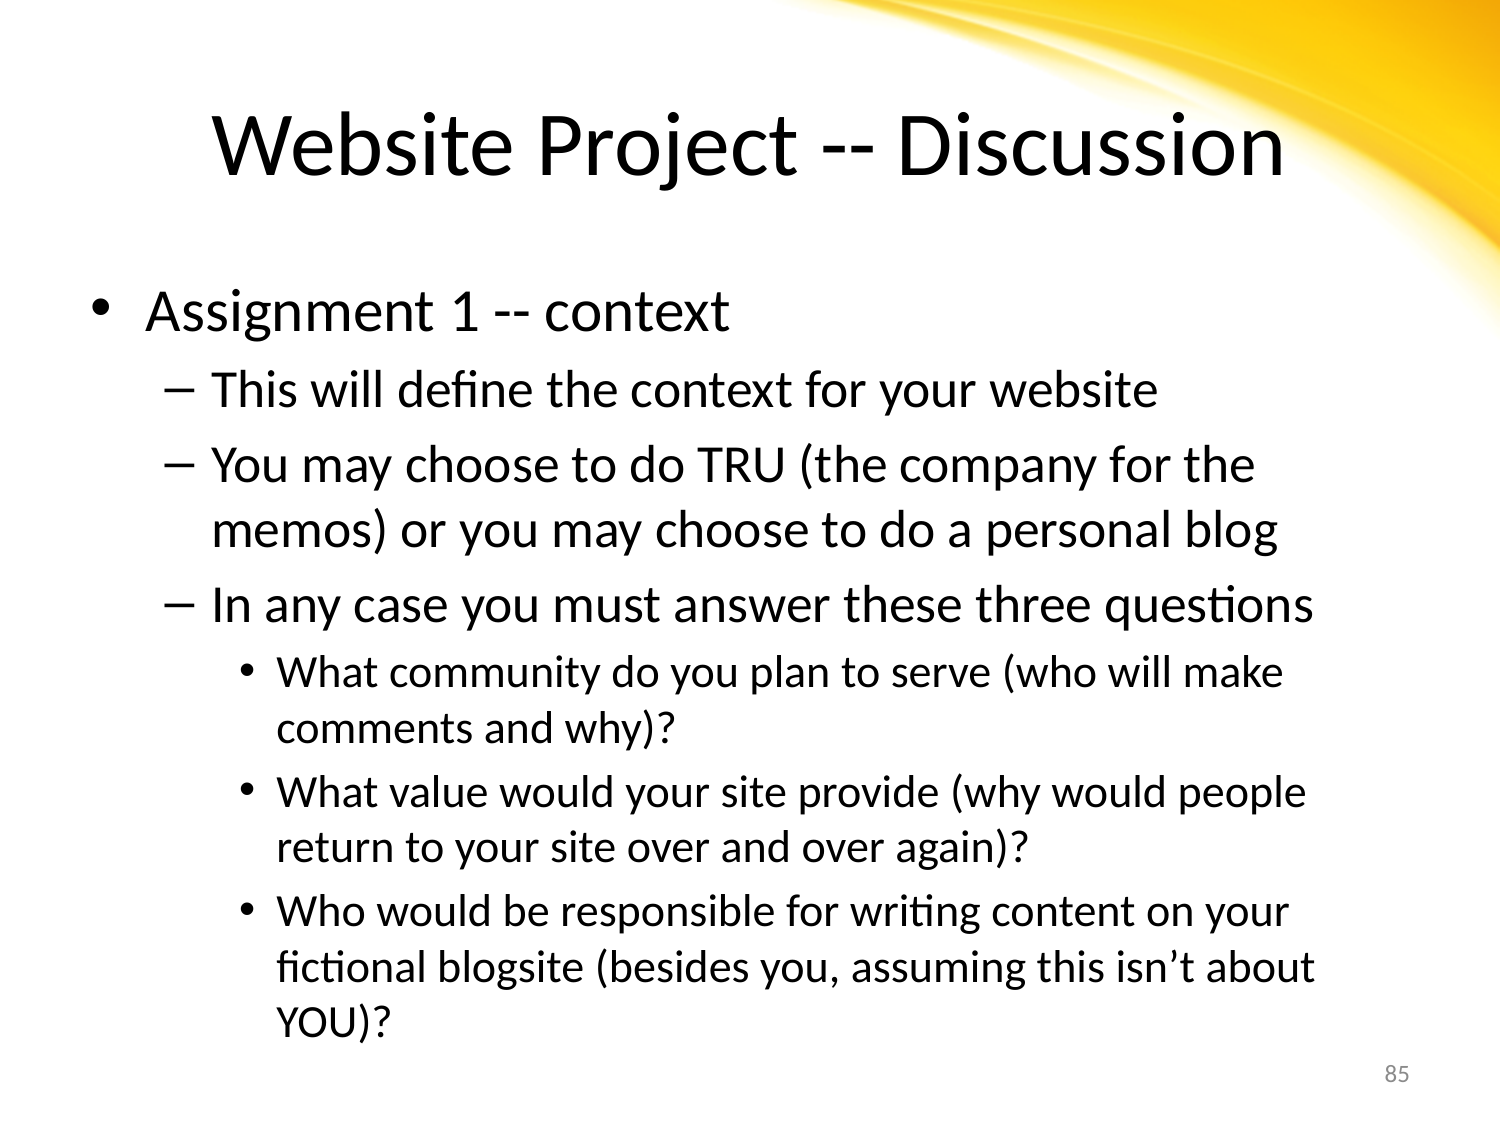

# Website Project -- Discussion
Assignment 1 -- context
This will define the context for your website
You may choose to do TRU (the company for the memos) or you may choose to do a personal blog
In any case you must answer these three questions
What community do you plan to serve (who will make comments and why)?
What value would your site provide (why would people return to your site over and over again)?
Who would be responsible for writing content on your fictional blogsite (besides you, assuming this isn’t about YOU)?
85